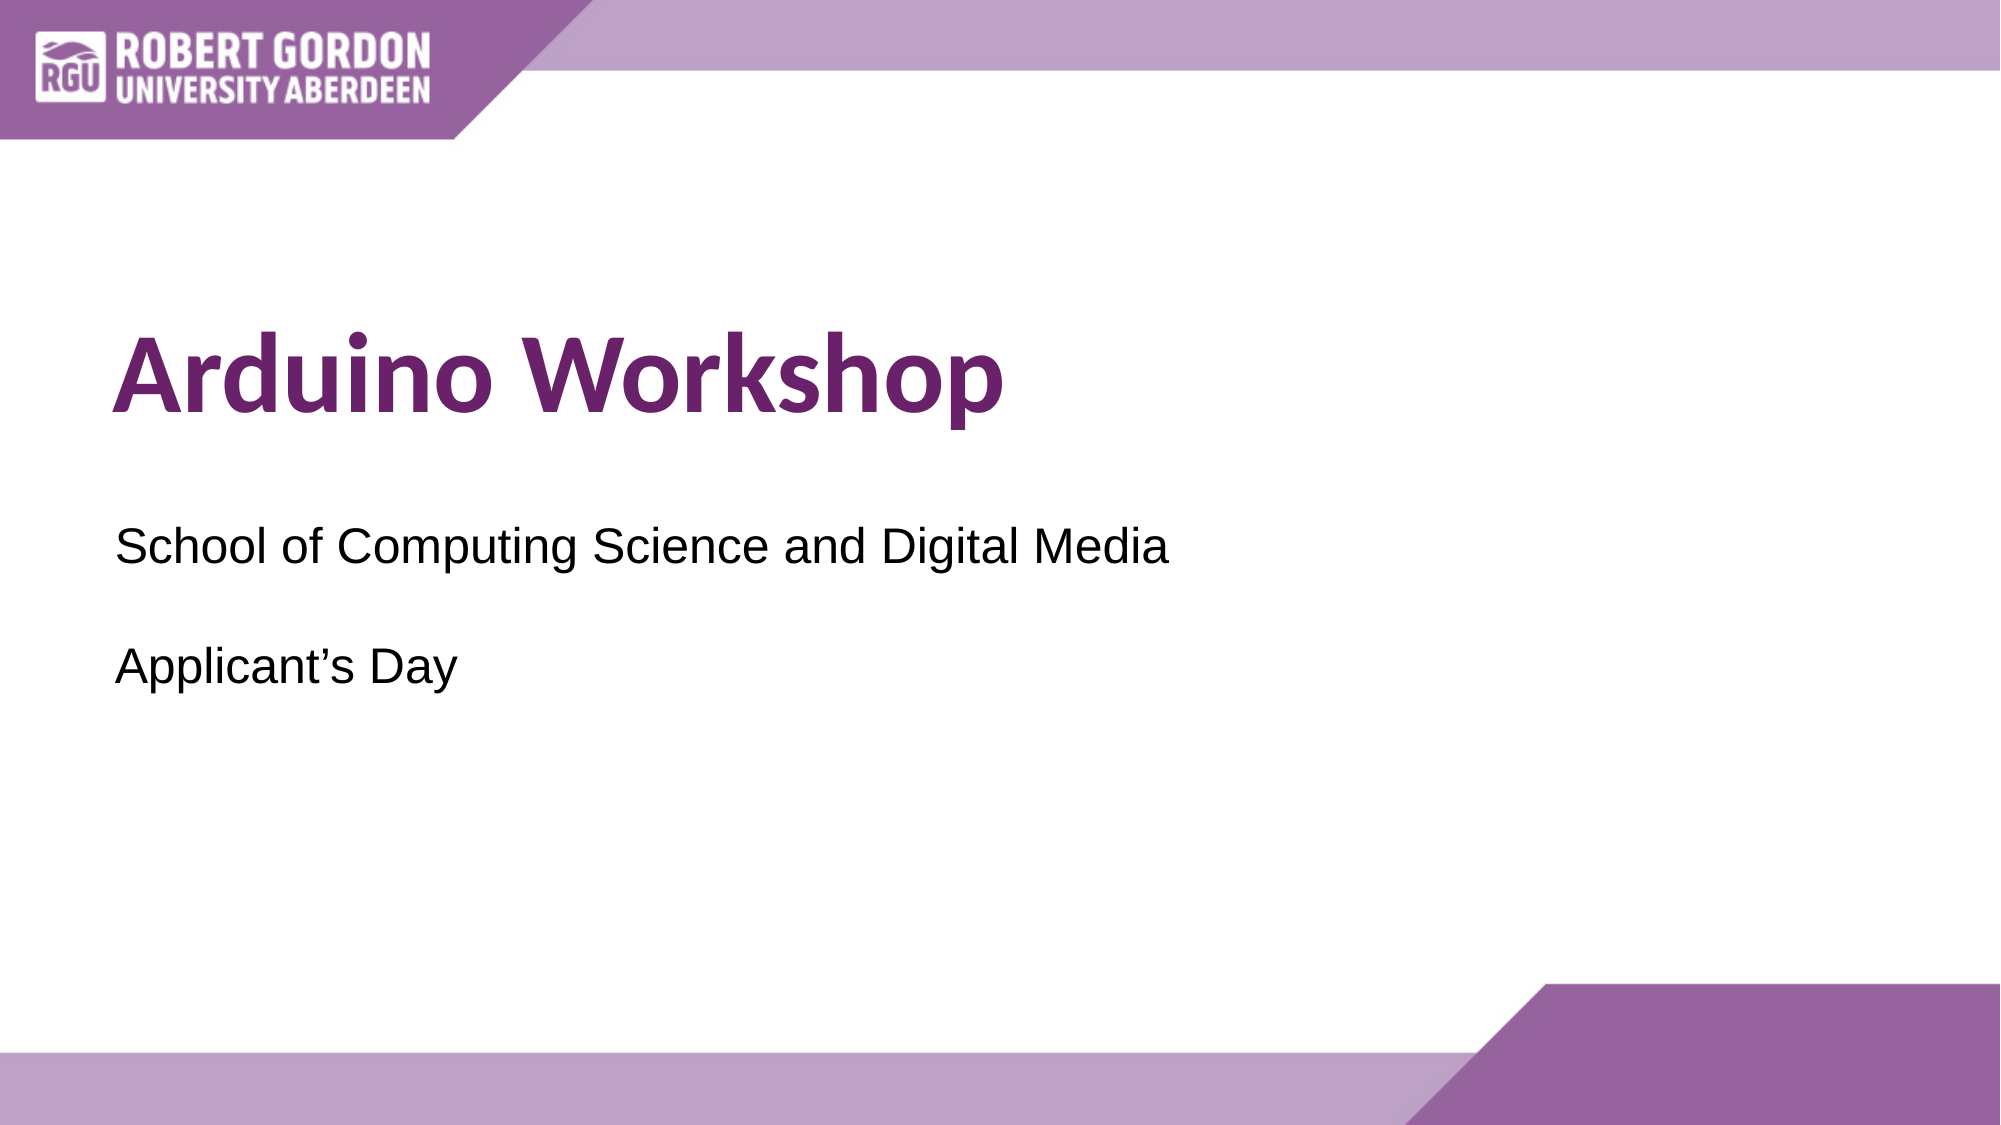

# Arduino Workshop
School of Computing Science and Digital Media

Applicant’s Day